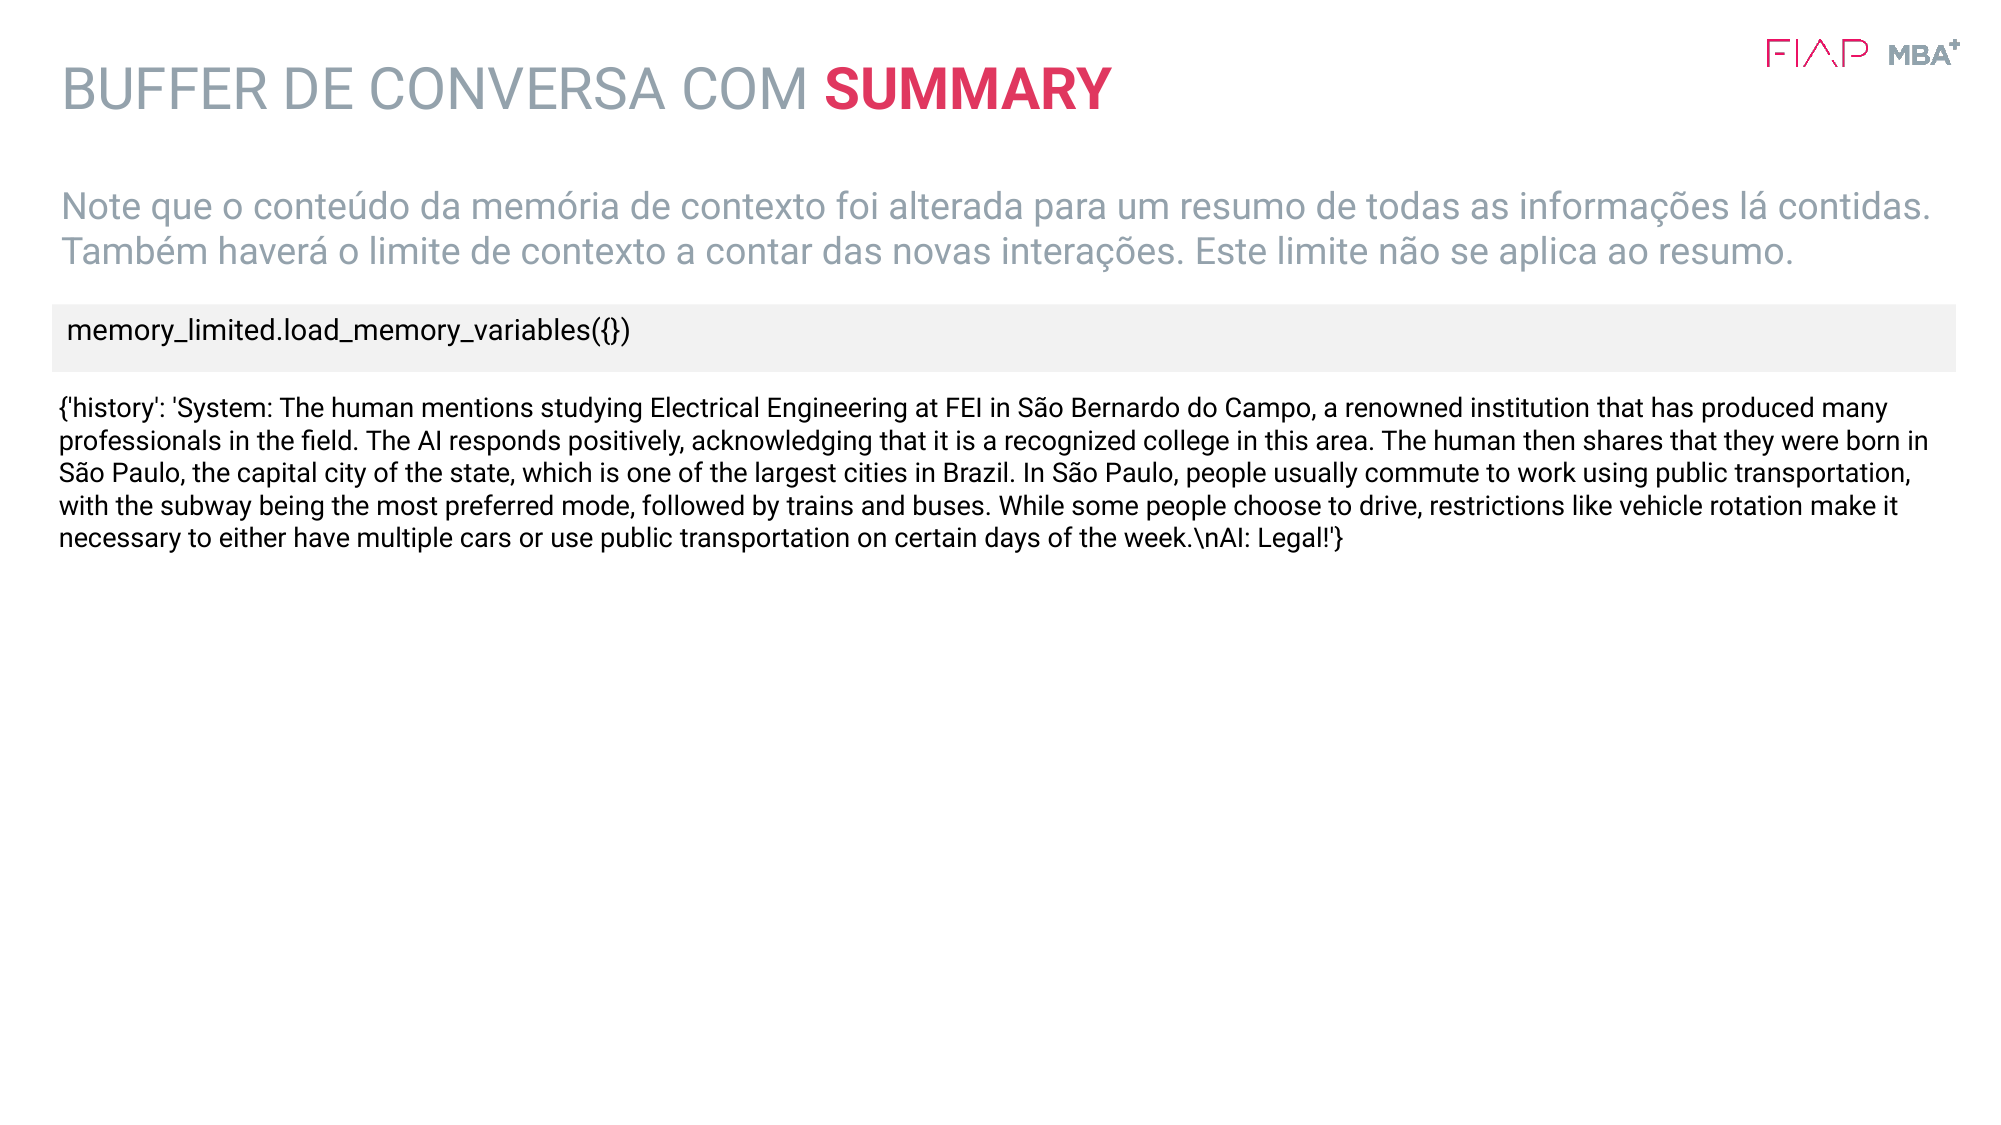

# BUFFER DE CONVERSA COM SUMMARY
Note que o conteúdo da memória de contexto foi alterada para um resumo de todas as informações lá contidas. Também haverá o limite de contexto a contar das novas interações. Este limite não se aplica ao resumo.
memory_limited.load_memory_variables({})
{'history': 'System: The human mentions studying Electrical Engineering at FEI in São Bernardo do Campo, a renowned institution that has produced many professionals in the field. The AI responds positively, acknowledging that it is a recognized college in this area. The human then shares that they were born in São Paulo, the capital city of the state, which is one of the largest cities in Brazil. In São Paulo, people usually commute to work using public transportation, with the subway being the most preferred mode, followed by trains and buses. While some people choose to drive, restrictions like vehicle rotation make it necessary to either have multiple cars or use public transportation on certain days of the week.\nAI: Legal!'}